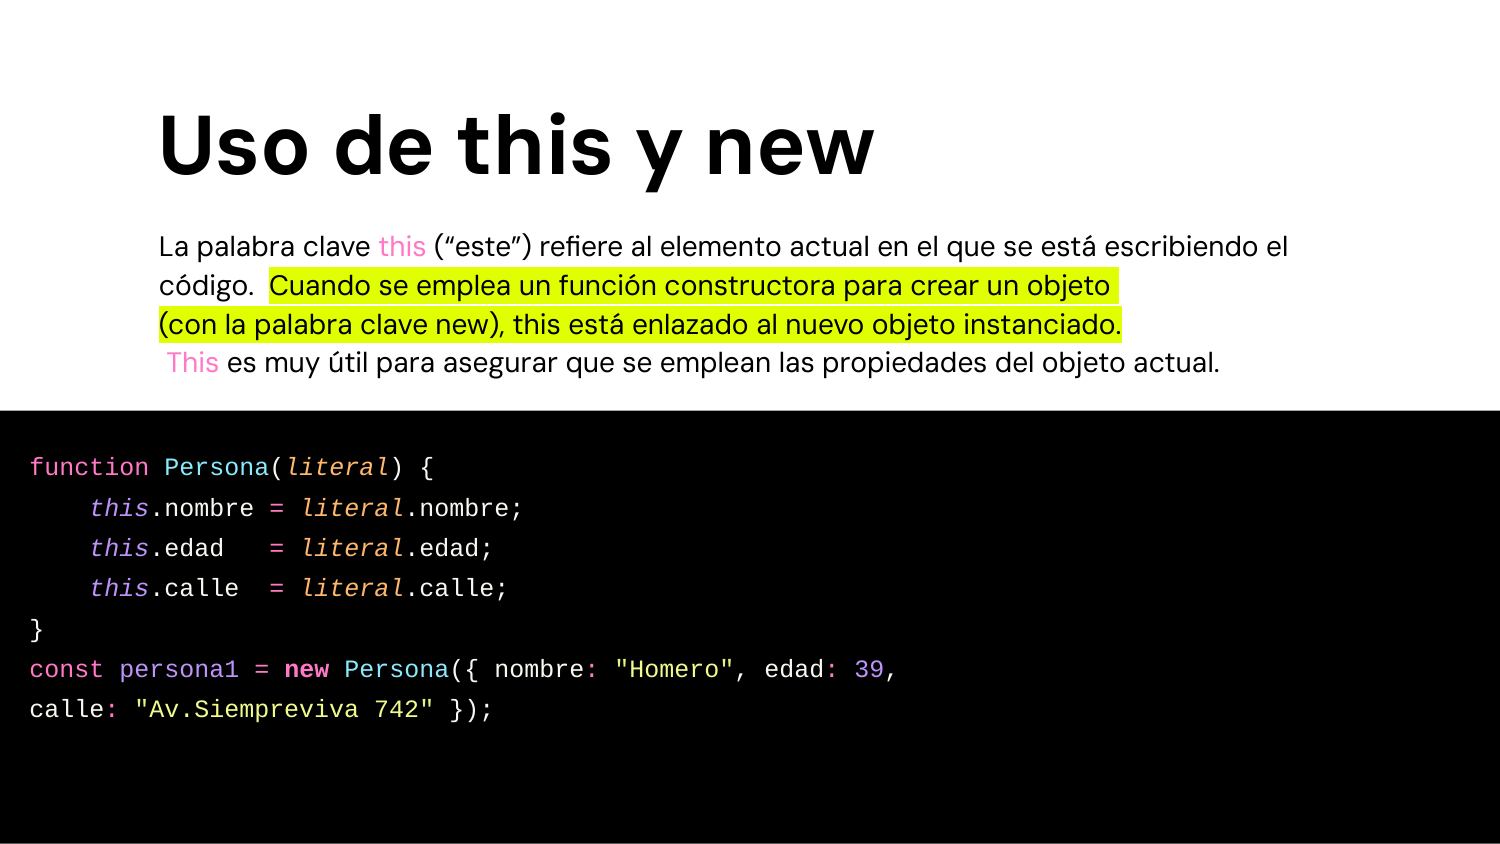

Uso de this y new
La palabra clave this (“este”) refiere al elemento actual en el que se está escribiendo el código.  Cuando se emplea un función constructora para crear un objeto
(con la palabra clave new), this está enlazado al nuevo objeto instanciado.
 This es muy útil para asegurar que se emplean las propiedades del objeto actual.

function Persona(literal) {
    this.nombre = literal.nombre;
    this.edad   = literal.edad;
    this.calle  = literal.calle;
}
const persona1 = new Persona({ nombre: "Homero", edad: 39,
calle: "Av.Siempreviva 742" });